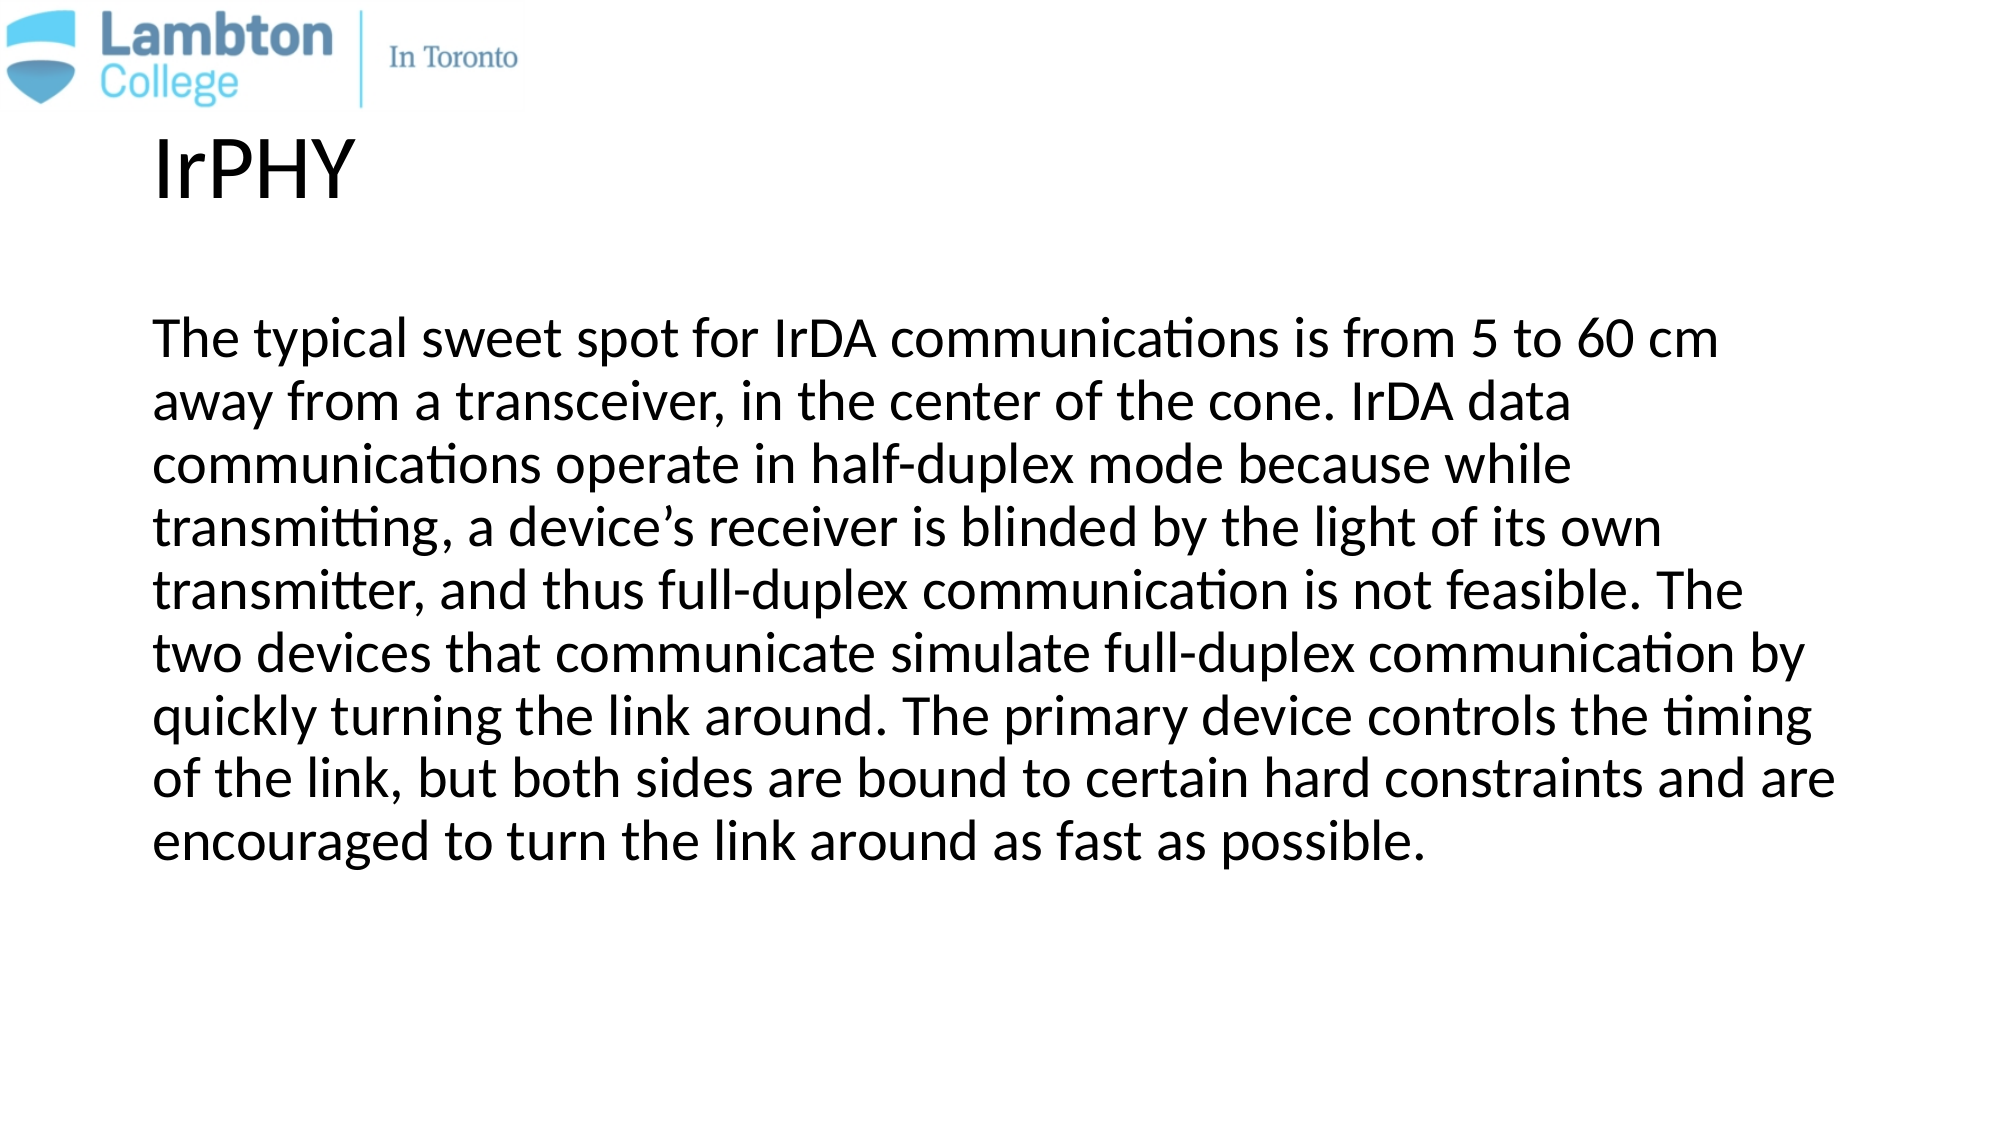

# IrPHY
The typical sweet spot for IrDA communications is from 5 to 60 cm away from a transceiver, in the center of the cone. IrDA data communications operate in half-duplex mode because while transmitting, a device’s receiver is blinded by the light of its own transmitter, and thus full-duplex communication is not feasible. The two devices that communicate simulate full-duplex communication by quickly turning the link around. The primary device controls the timing of the link, but both sides are bound to certain hard constraints and are encouraged to turn the link around as fast as possible.